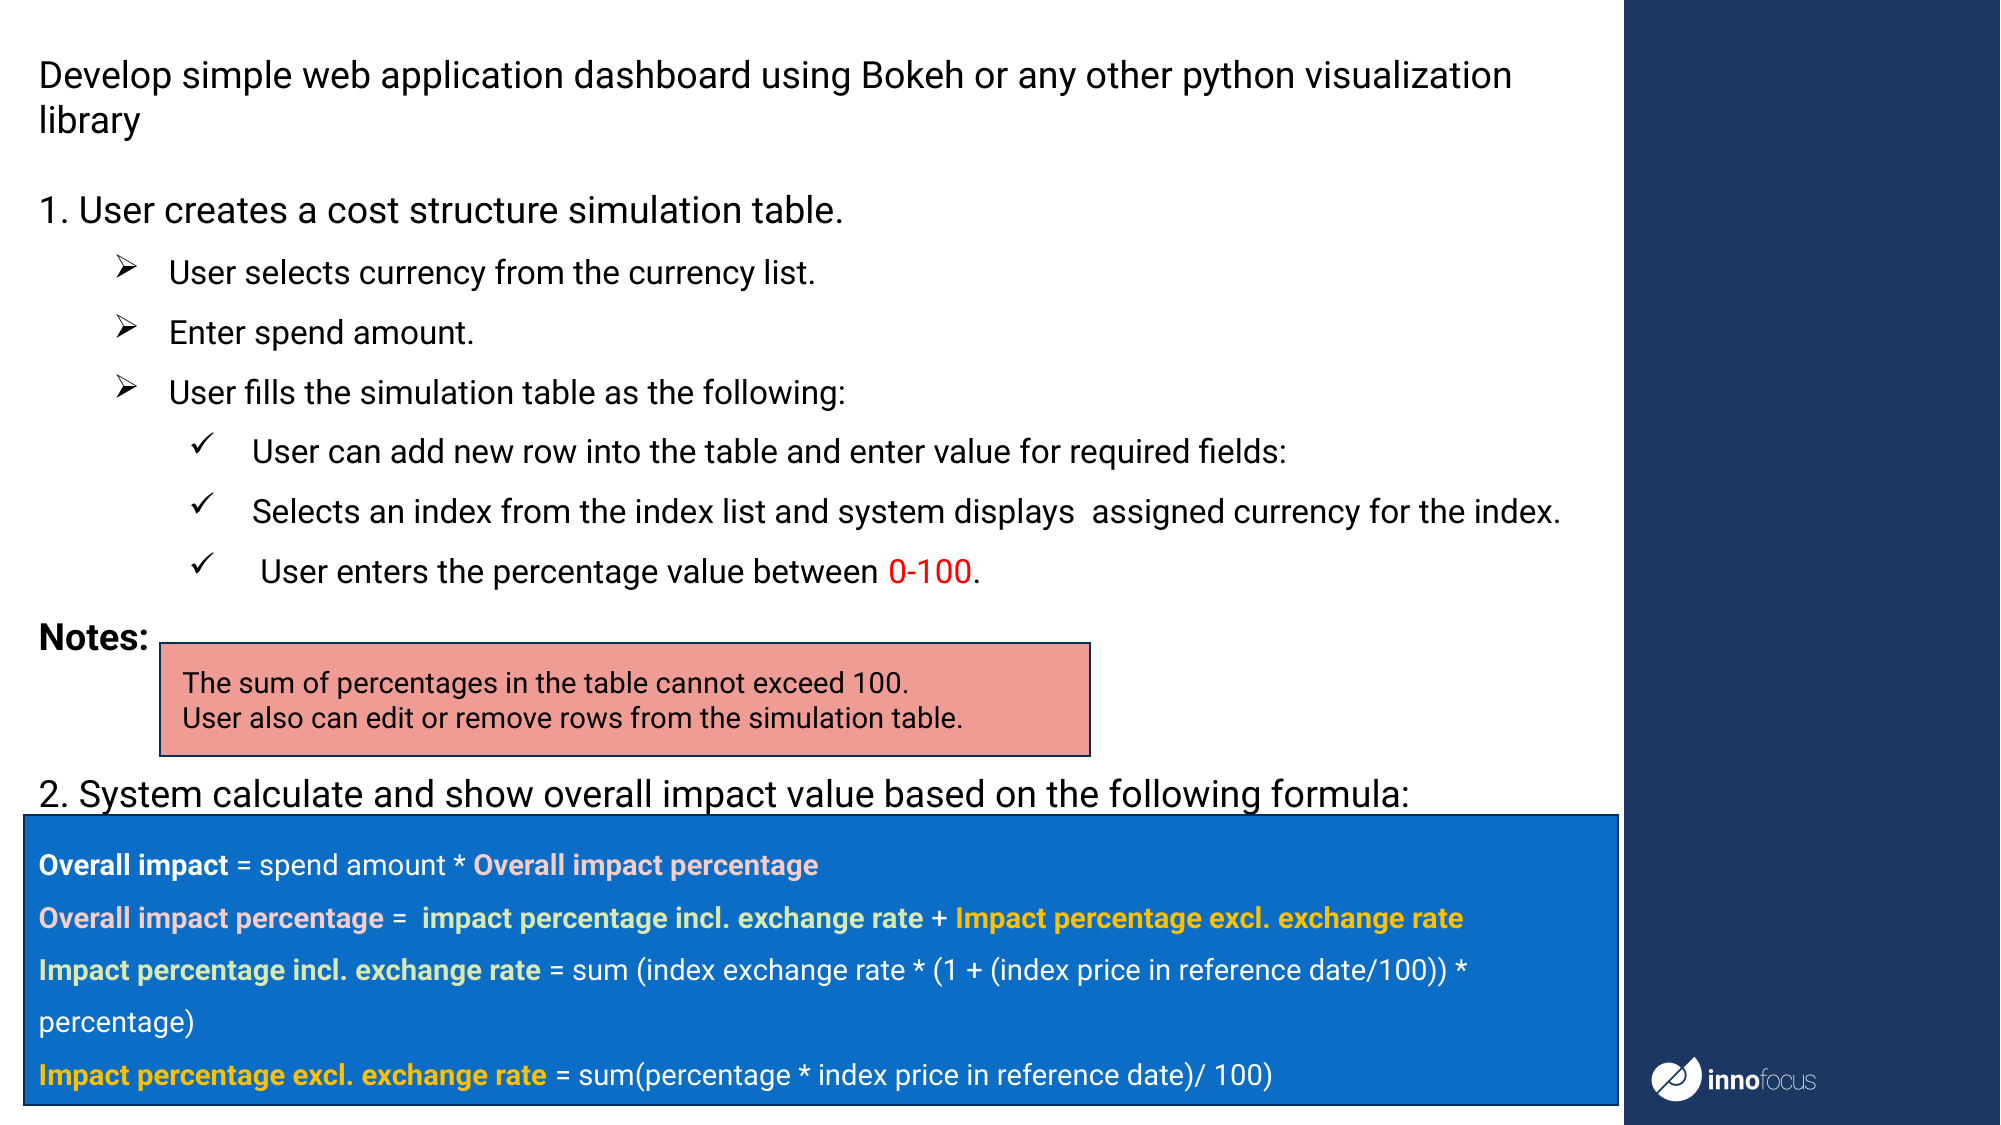

Develop simple web application dashboard using Bokeh or any other python visualization library

1. User creates a cost structure simulation table.
 User selects currency from the currency list.
 Enter spend amount.
 User fills the simulation table as the following:
  User can add new row into the table and enter value for required fields:
  Selects an index from the index list and system displays  assigned currency for the index.
   User enters the percentage value between 0-100.
Notes:

2. System calculate and show overall impact value based on the following formula:

 The sum of percentages in the table cannot exceed 100.
 User also can edit or remove rows from the simulation table.
Overall impact = spend amount * Overall impact percentage
Overall impact percentage =  impact percentage incl. exchange rate + Impact percentage excl. exchange rate
Impact percentage incl. exchange rate = sum (index exchange rate * (1 + (index price in reference date/100)) * percentage)
Impact percentage excl. exchange rate = sum(percentage * index price in reference date)/ 100)